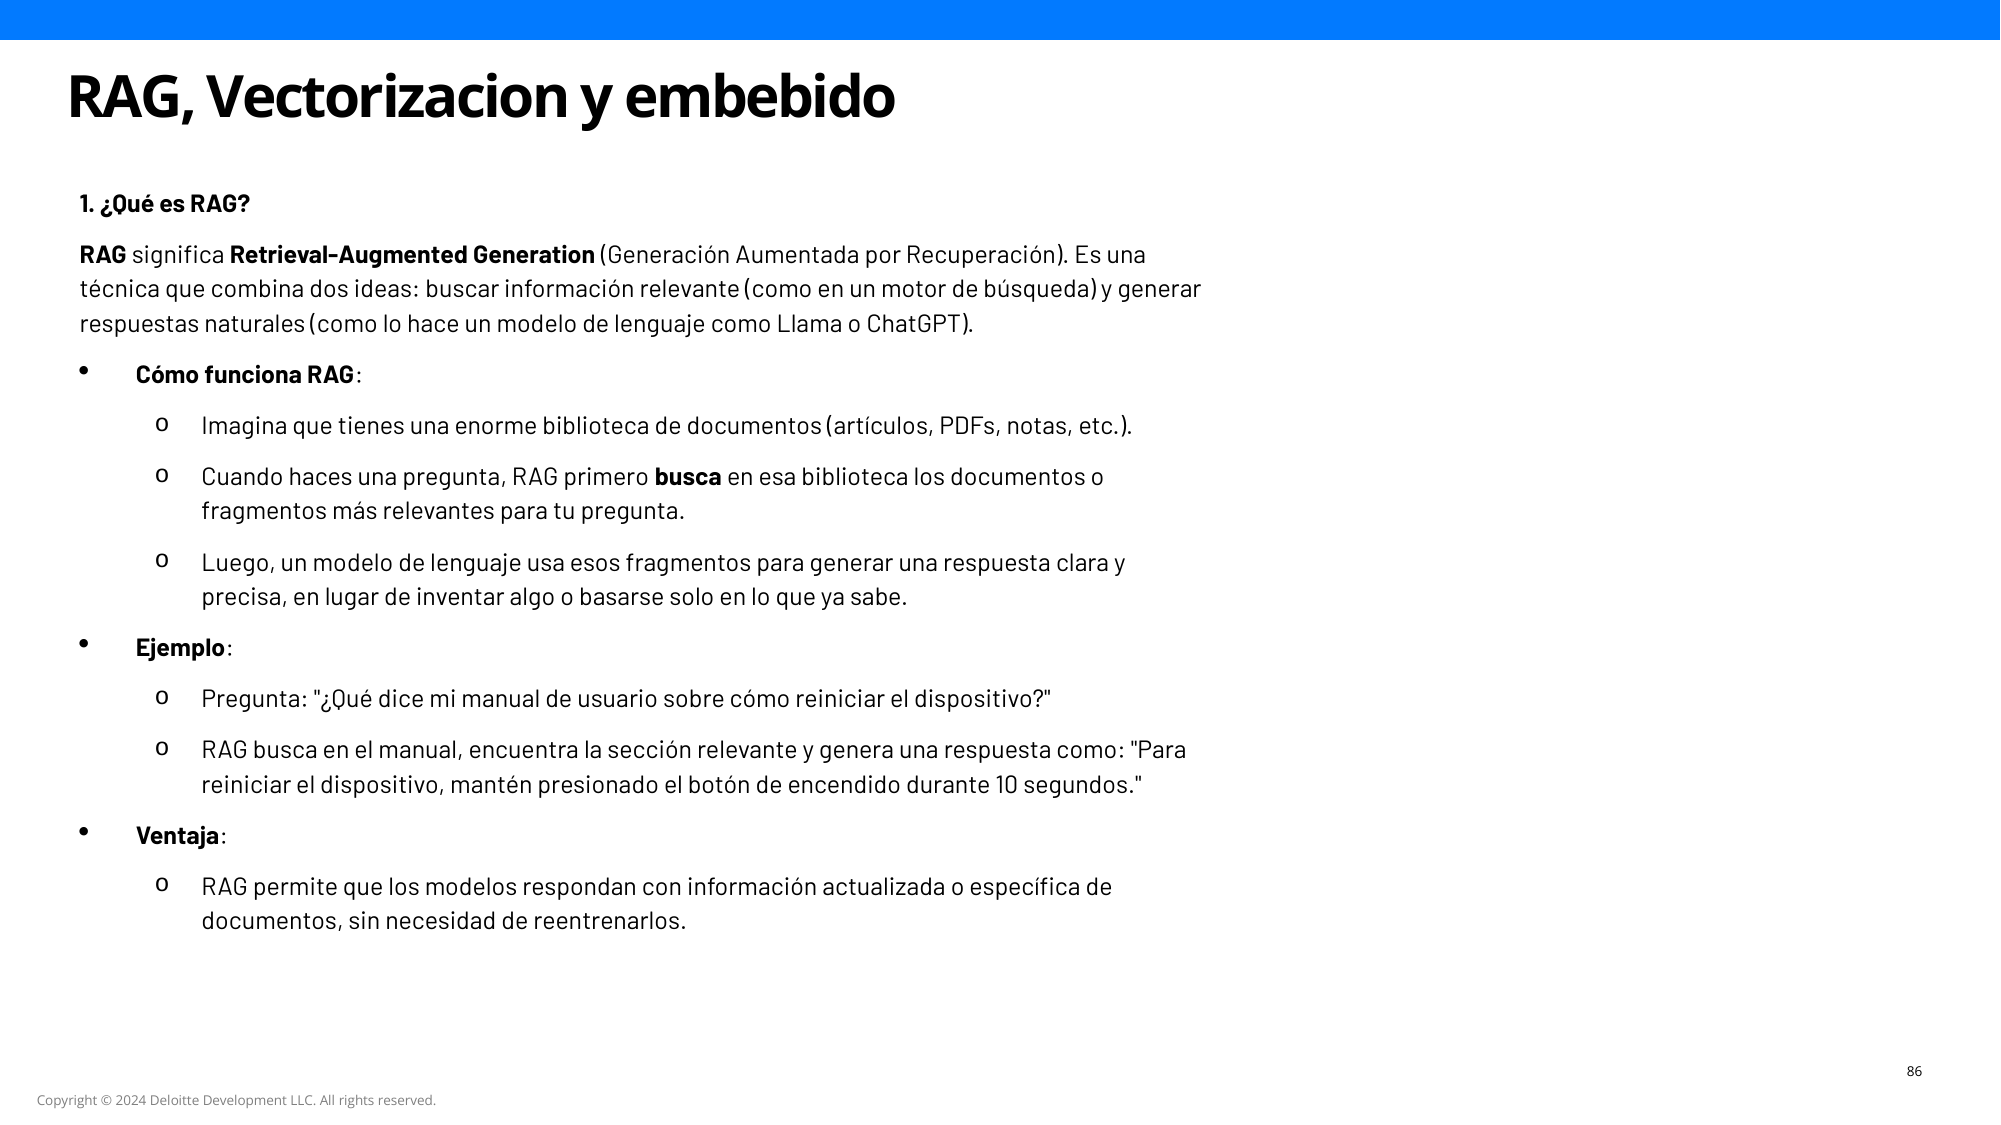

RAG, Vectorizacion y embebido
1. ¿Qué es RAG?
RAG significa Retrieval-Augmented Generation (Generación Aumentada por Recuperación). Es una técnica que combina dos ideas: buscar información relevante (como en un motor de búsqueda) y generar respuestas naturales (como lo hace un modelo de lenguaje como Llama o ChatGPT).
Cómo funciona RAG:
Imagina que tienes una enorme biblioteca de documentos (artículos, PDFs, notas, etc.).
Cuando haces una pregunta, RAG primero busca en esa biblioteca los documentos o fragmentos más relevantes para tu pregunta.
Luego, un modelo de lenguaje usa esos fragmentos para generar una respuesta clara y precisa, en lugar de inventar algo o basarse solo en lo que ya sabe.
Ejemplo:
Pregunta: "¿Qué dice mi manual de usuario sobre cómo reiniciar el dispositivo?"
RAG busca en el manual, encuentra la sección relevante y genera una respuesta como: "Para reiniciar el dispositivo, mantén presionado el botón de encendido durante 10 segundos."
Ventaja:
RAG permite que los modelos respondan con información actualizada o específica de documentos, sin necesidad de reentrenarlos.